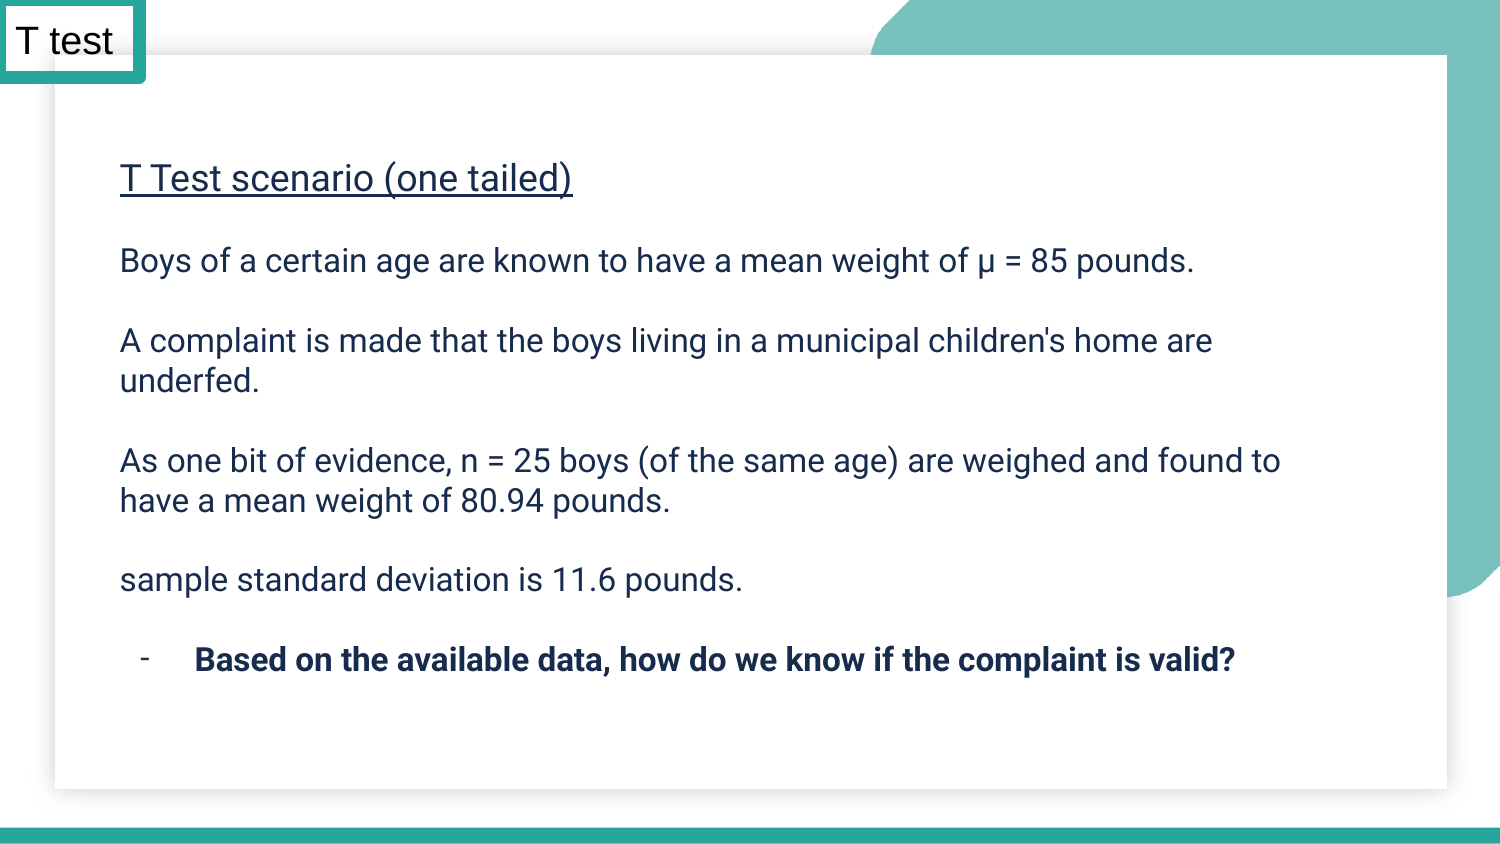

T test
T Test scenario (one tailed)

Boys of a certain age are known to have a mean weight of μ = 85 pounds.

A complaint is made that the boys living in a municipal children's home are underfed.

As one bit of evidence, n = 25 boys (of the same age) are weighed and found to have a mean weight of 80.94 pounds.

sample standard deviation is 11.6 pounds.

Based on the available data, how do we know if the complaint is valid?